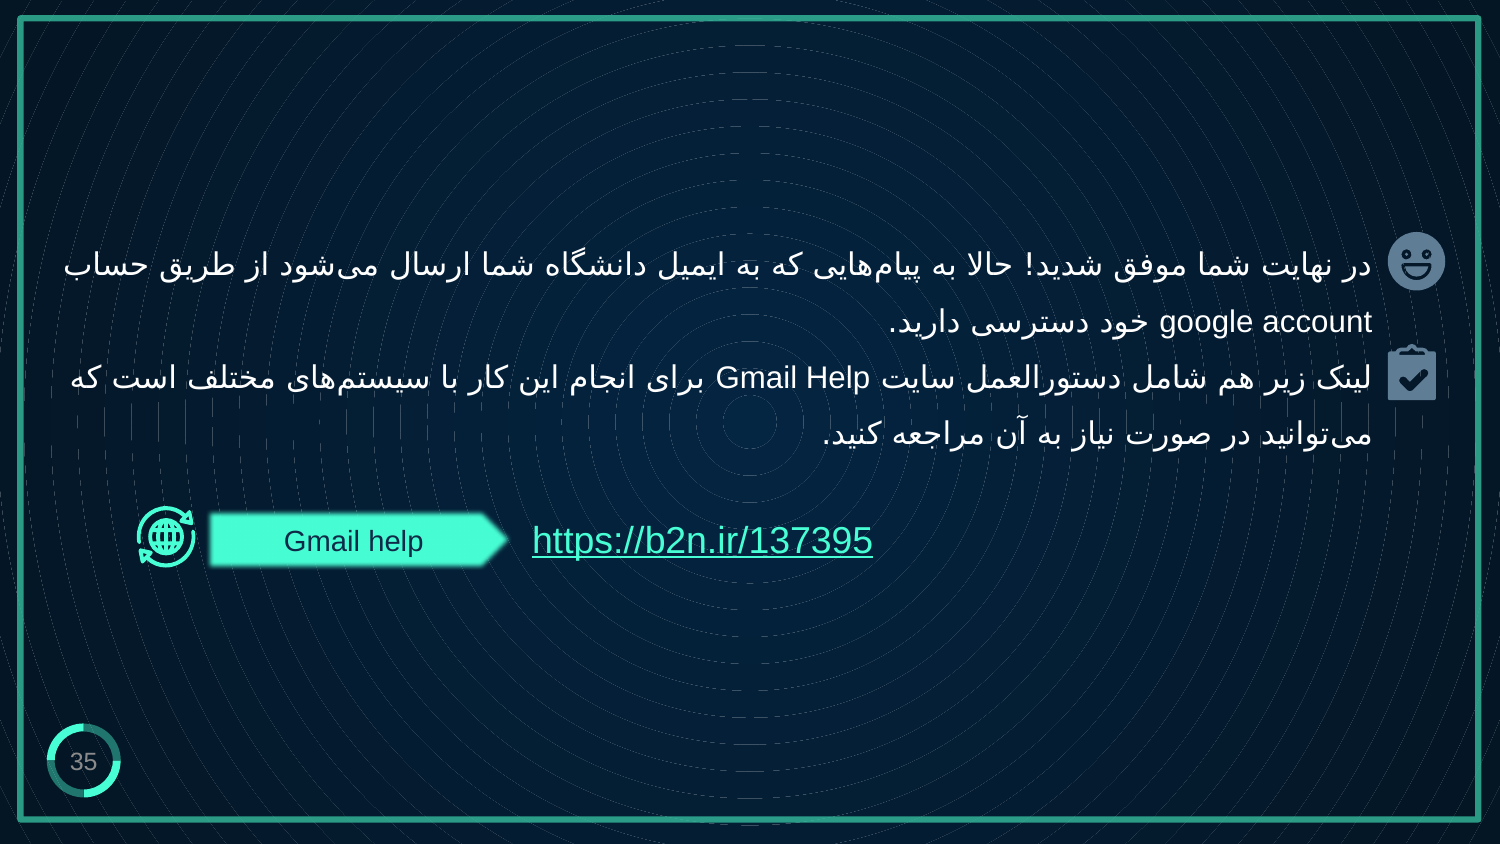

در نهایت شما موفق شدید! حالا به پیام‌هایی که به ایمیل دانشگاه شما ارسال می‌شود از طریق حساب google account خود دسترسی دارید.
لینک زیر هم شامل دستورالعمل سایت Gmail Help برای انجام این کار با سیستم‌های مختلف است که می‌توانید در صورت نیاز به آن مراجعه کنید.

Gmail help
https://b2n.ir/137395
35